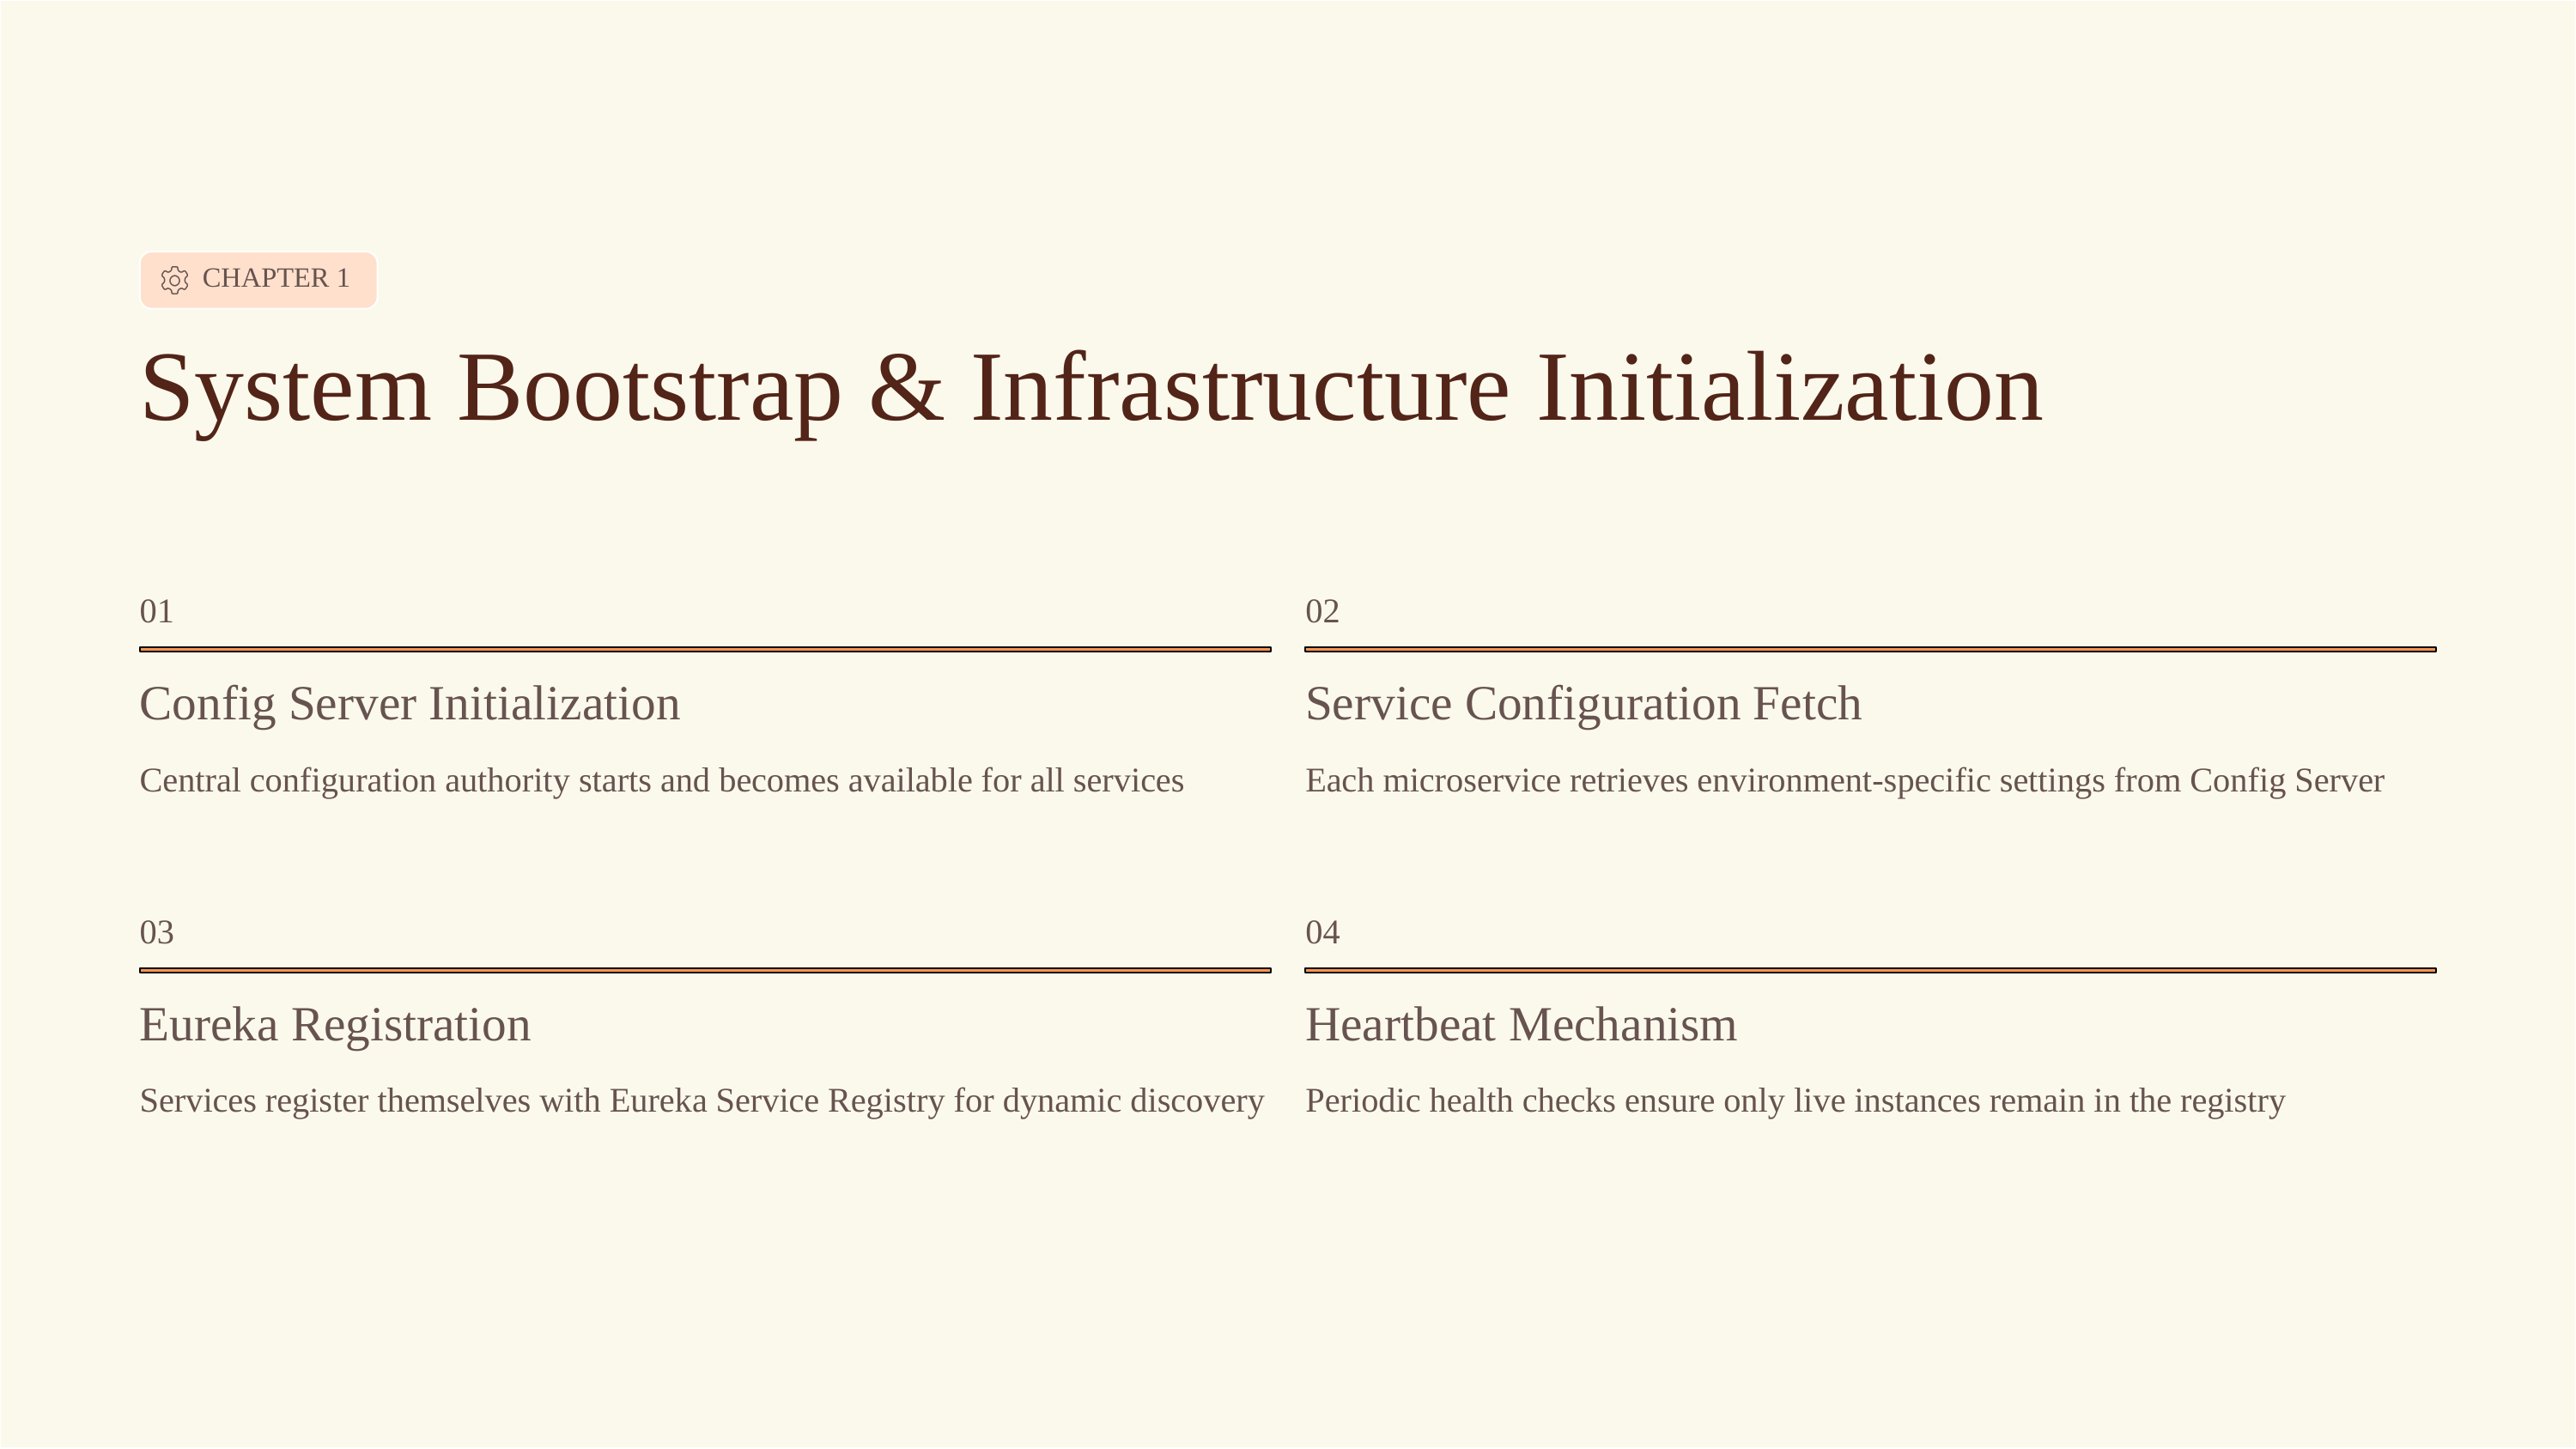

CHAPTER 1

System Bootstrap & Infrastructure Initialization
01
02

Config Server Initialization
Service Configuration Fetch
Central configuration authority starts and becomes available for all services
Each microservice retrieves environment-specific settings from Config Server
03
04

Eureka Registration
Heartbeat Mechanism
Services register themselves with Eureka Service Registry for dynamic discovery
Periodic health checks ensure only live instances remain in the registry